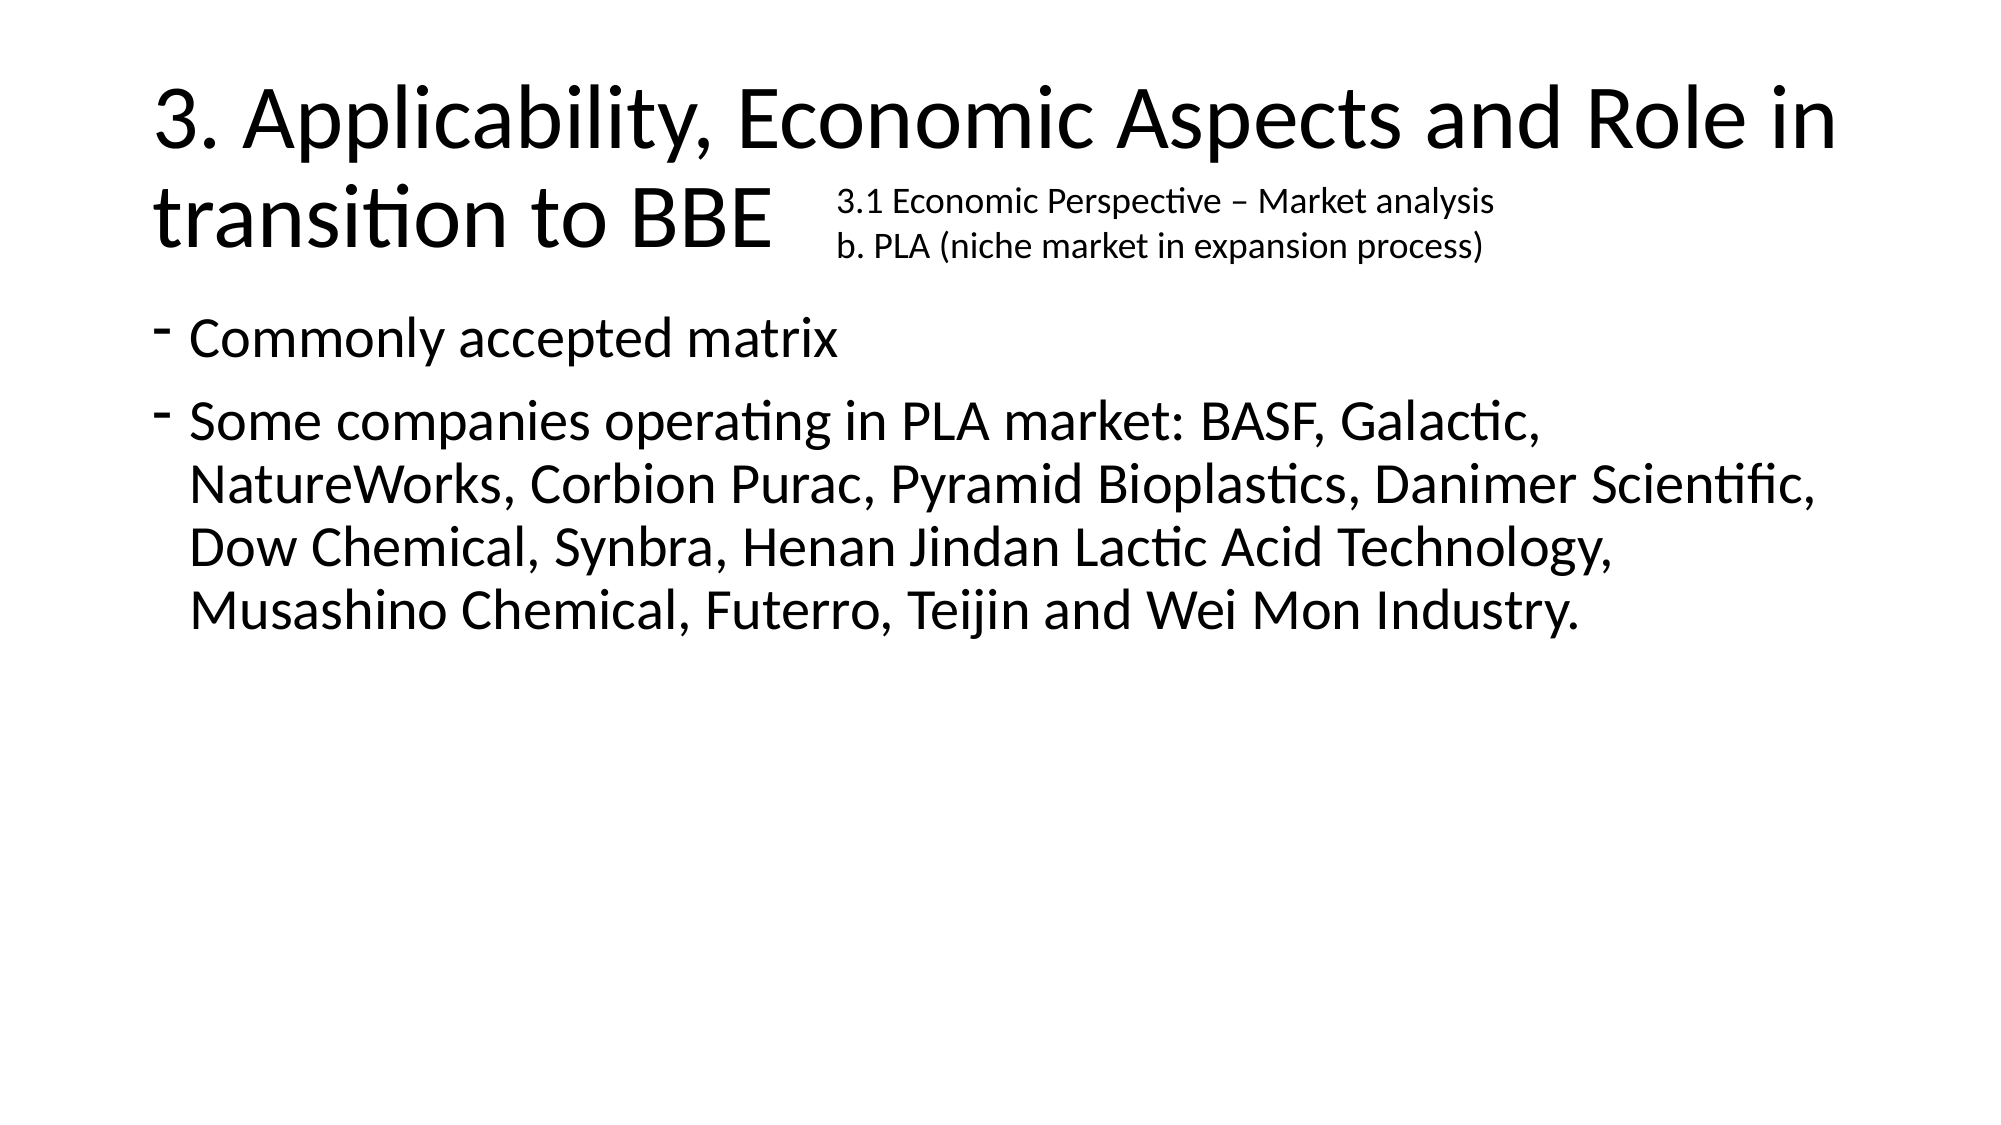

# 3. Applicability, Economic Aspects and Role in transition to BBE
3.1 Economic Perspective – Market analysis
b. PLA (niche market in expansion process)
Commonly accepted matrix
Some companies operating in PLA market: BASF, Galactic, NatureWorks, Corbion Purac, Pyramid Bioplastics, Danimer Scientific, Dow Chemical, Synbra, Henan Jindan Lactic Acid Technology, Musashino Chemical, Futerro, Teijin and Wei Mon Industry.